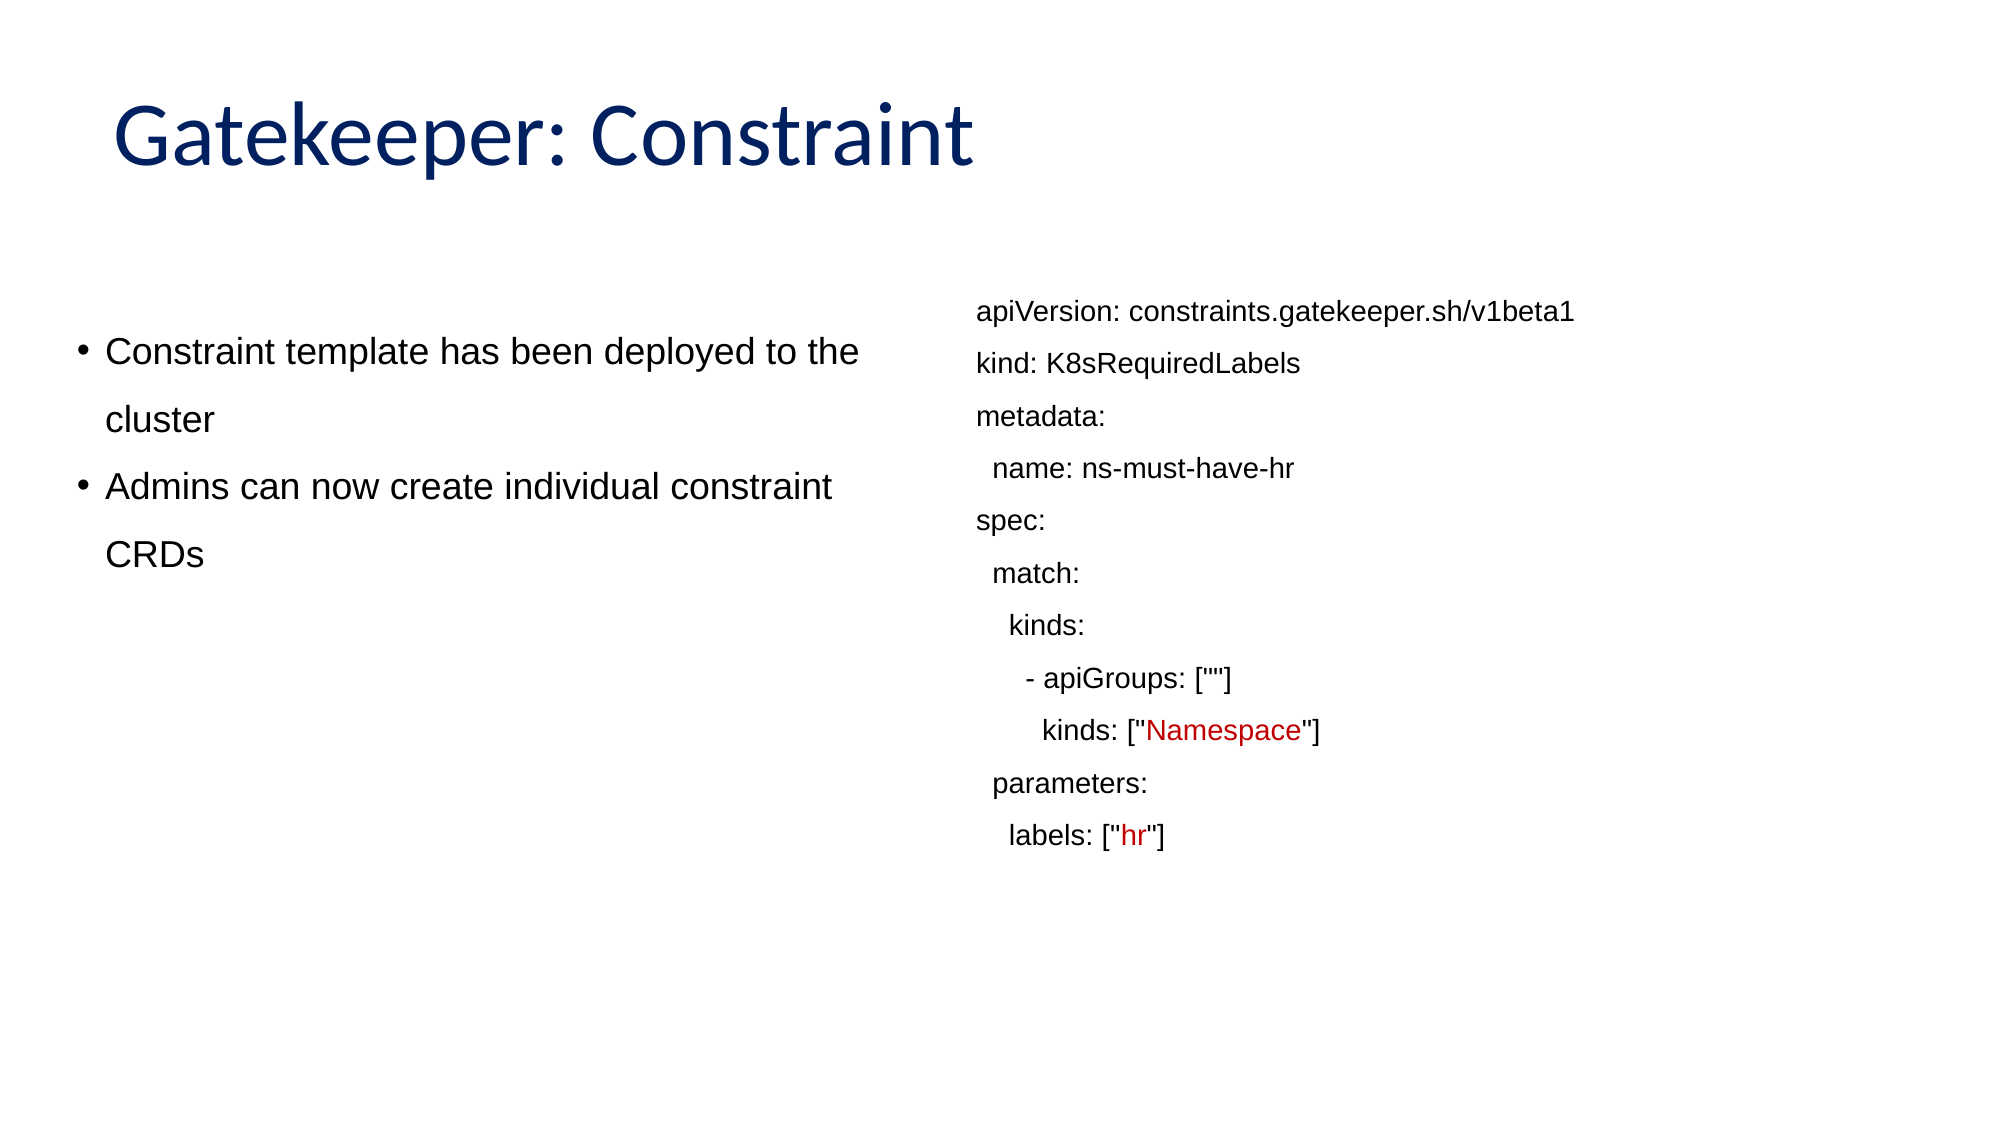

# Gatekeeper: Constraint
apiVersion: constraints.gatekeeper.sh/v1beta1
kind: K8sRequiredLabels
metadata:
  name: ns-must-have-hr
spec:
  match:
    kinds:
      - apiGroups: [""]
        kinds: ["Namespace"]
  parameters:
    labels: ["hr"]
Constraint template has been deployed to the cluster
Admins can now create individual constraint CRDs